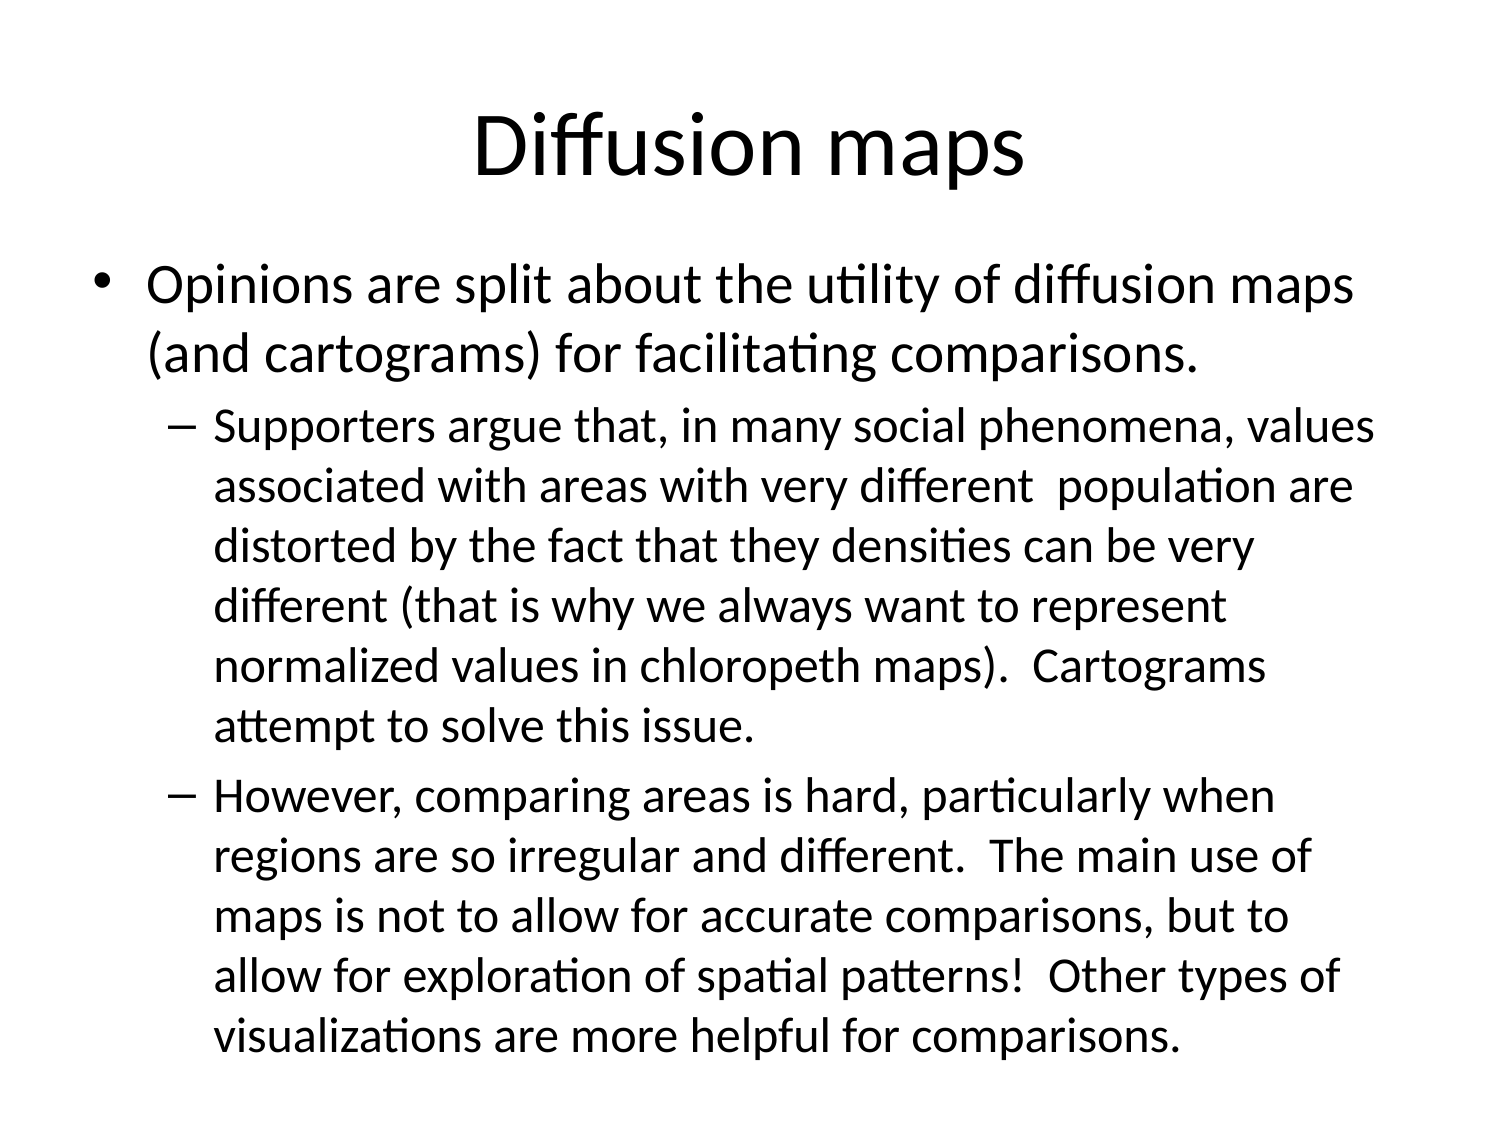

# Diffusion maps
Opinions are split about the utility of diffusion maps (and cartograms) for facilitating comparisons.
Supporters argue that, in many social phenomena, values associated with areas with very different  population are distorted by the fact that they densities can be very different (that is why we always want to represent normalized values in chloropeth maps).  Cartograms attempt to solve this issue.
However, comparing areas is hard, particularly when regions are so irregular and different.  The main use of maps is not to allow for accurate comparisons, but to allow for exploration of spatial patterns!  Other types of visualizations are more helpful for comparisons.